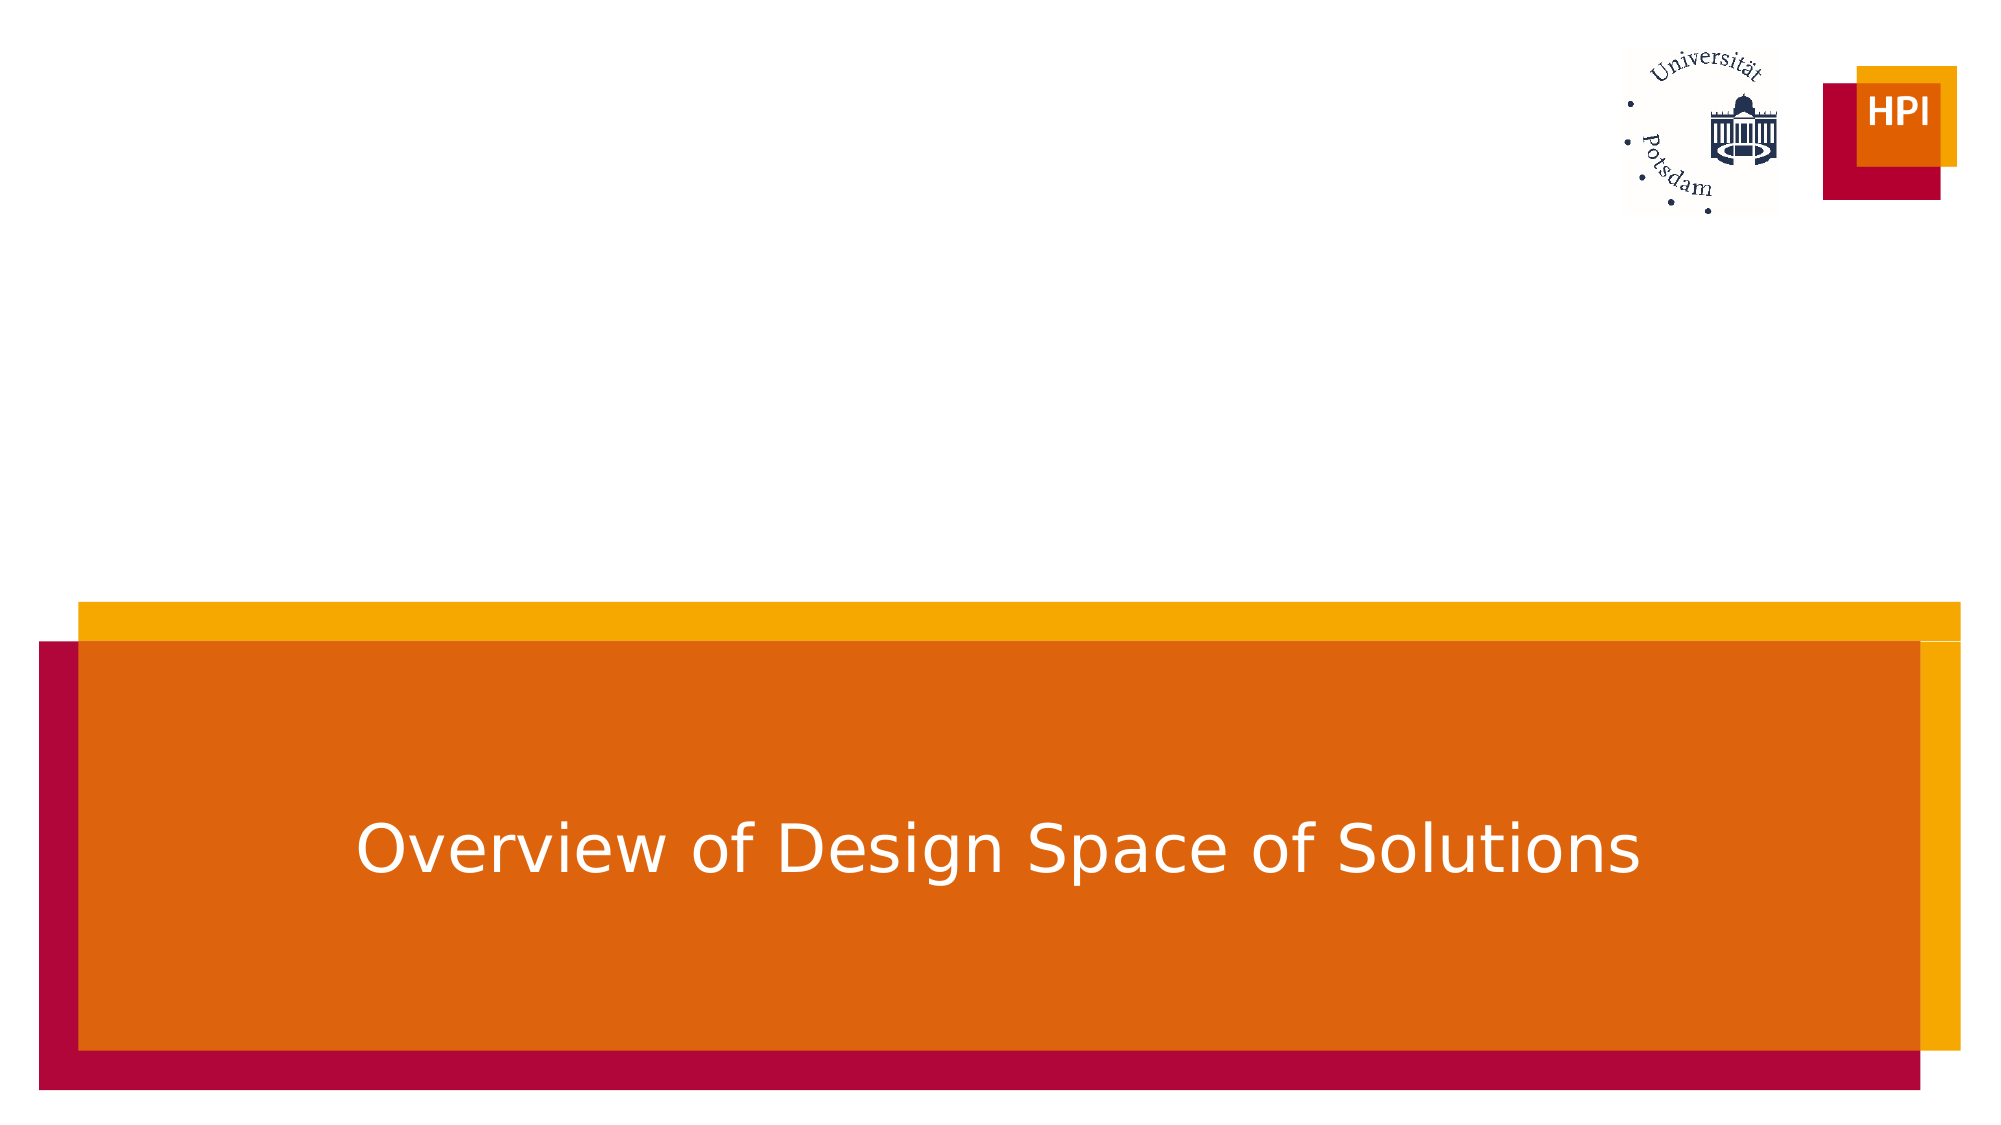

# Overview of Design Space of Solutions